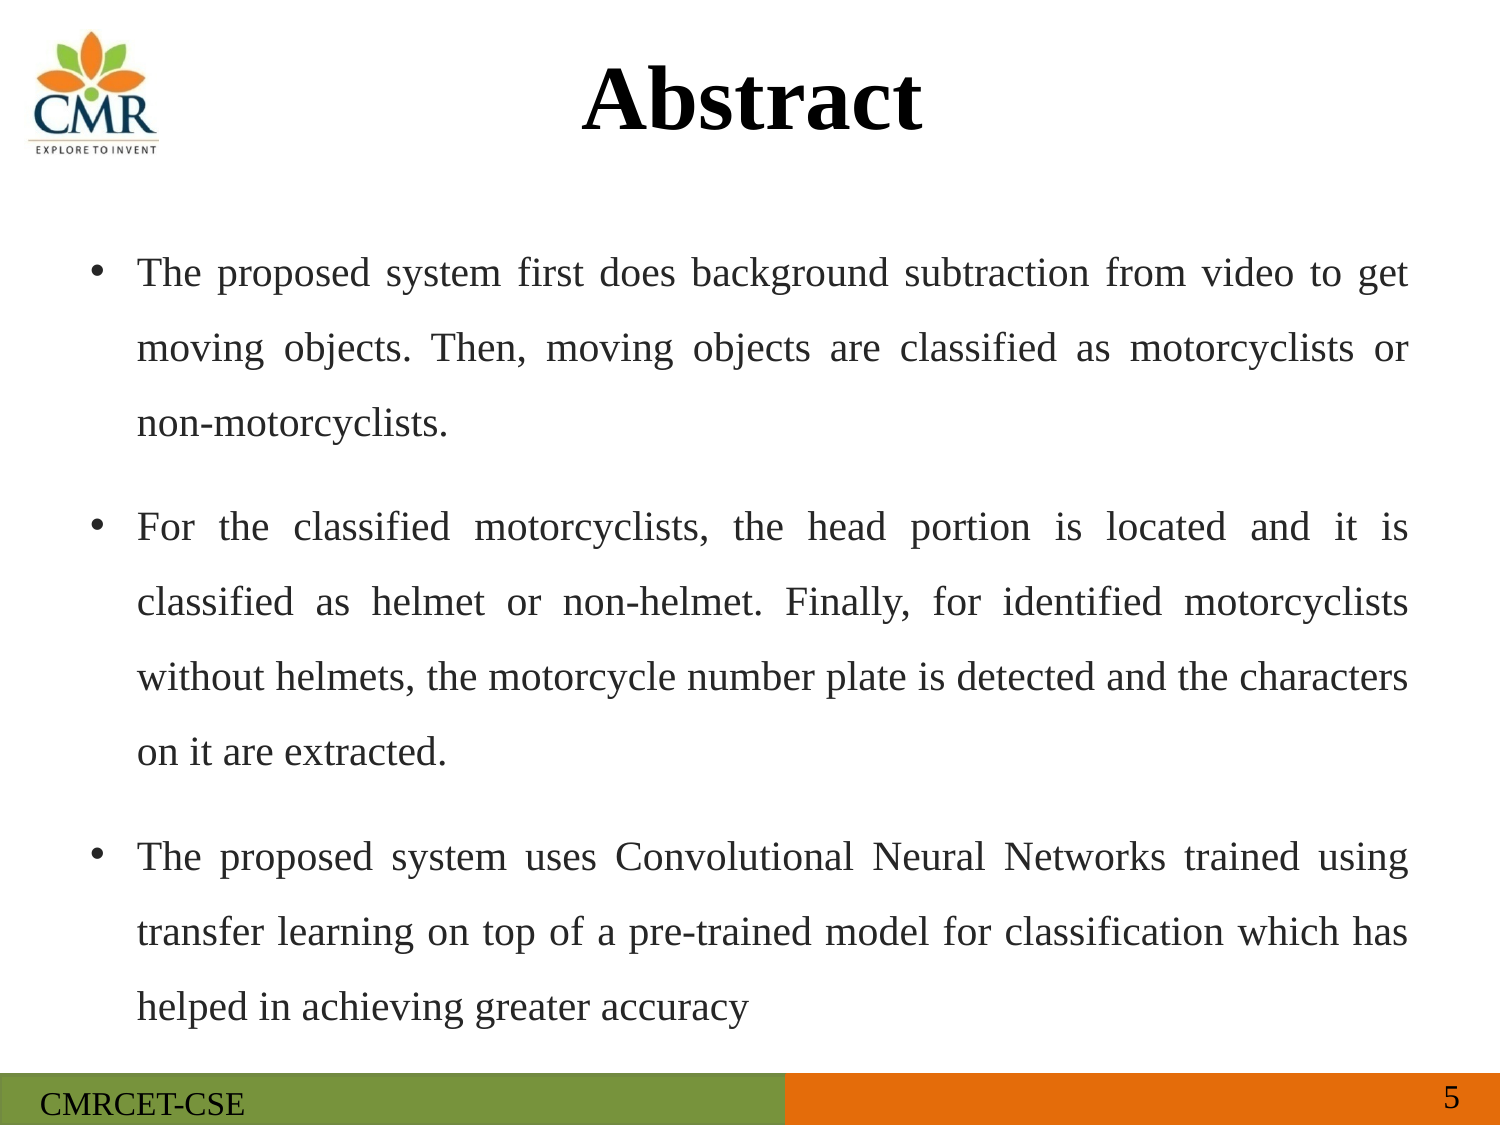

# Abstract
The proposed system first does background subtraction from video to get moving objects. Then, moving objects are classified as motorcyclists or non-motorcyclists.
For the classified motorcyclists, the head portion is located and it is classified as helmet or non-helmet. Finally, for identified motorcyclists without helmets, the motorcycle number plate is detected and the characters on it are extracted.
The proposed system uses Convolutional Neural Networks trained using transfer learning on top of a pre-trained model for classification which has helped in achieving greater accuracy
5
CMRCET-CSE